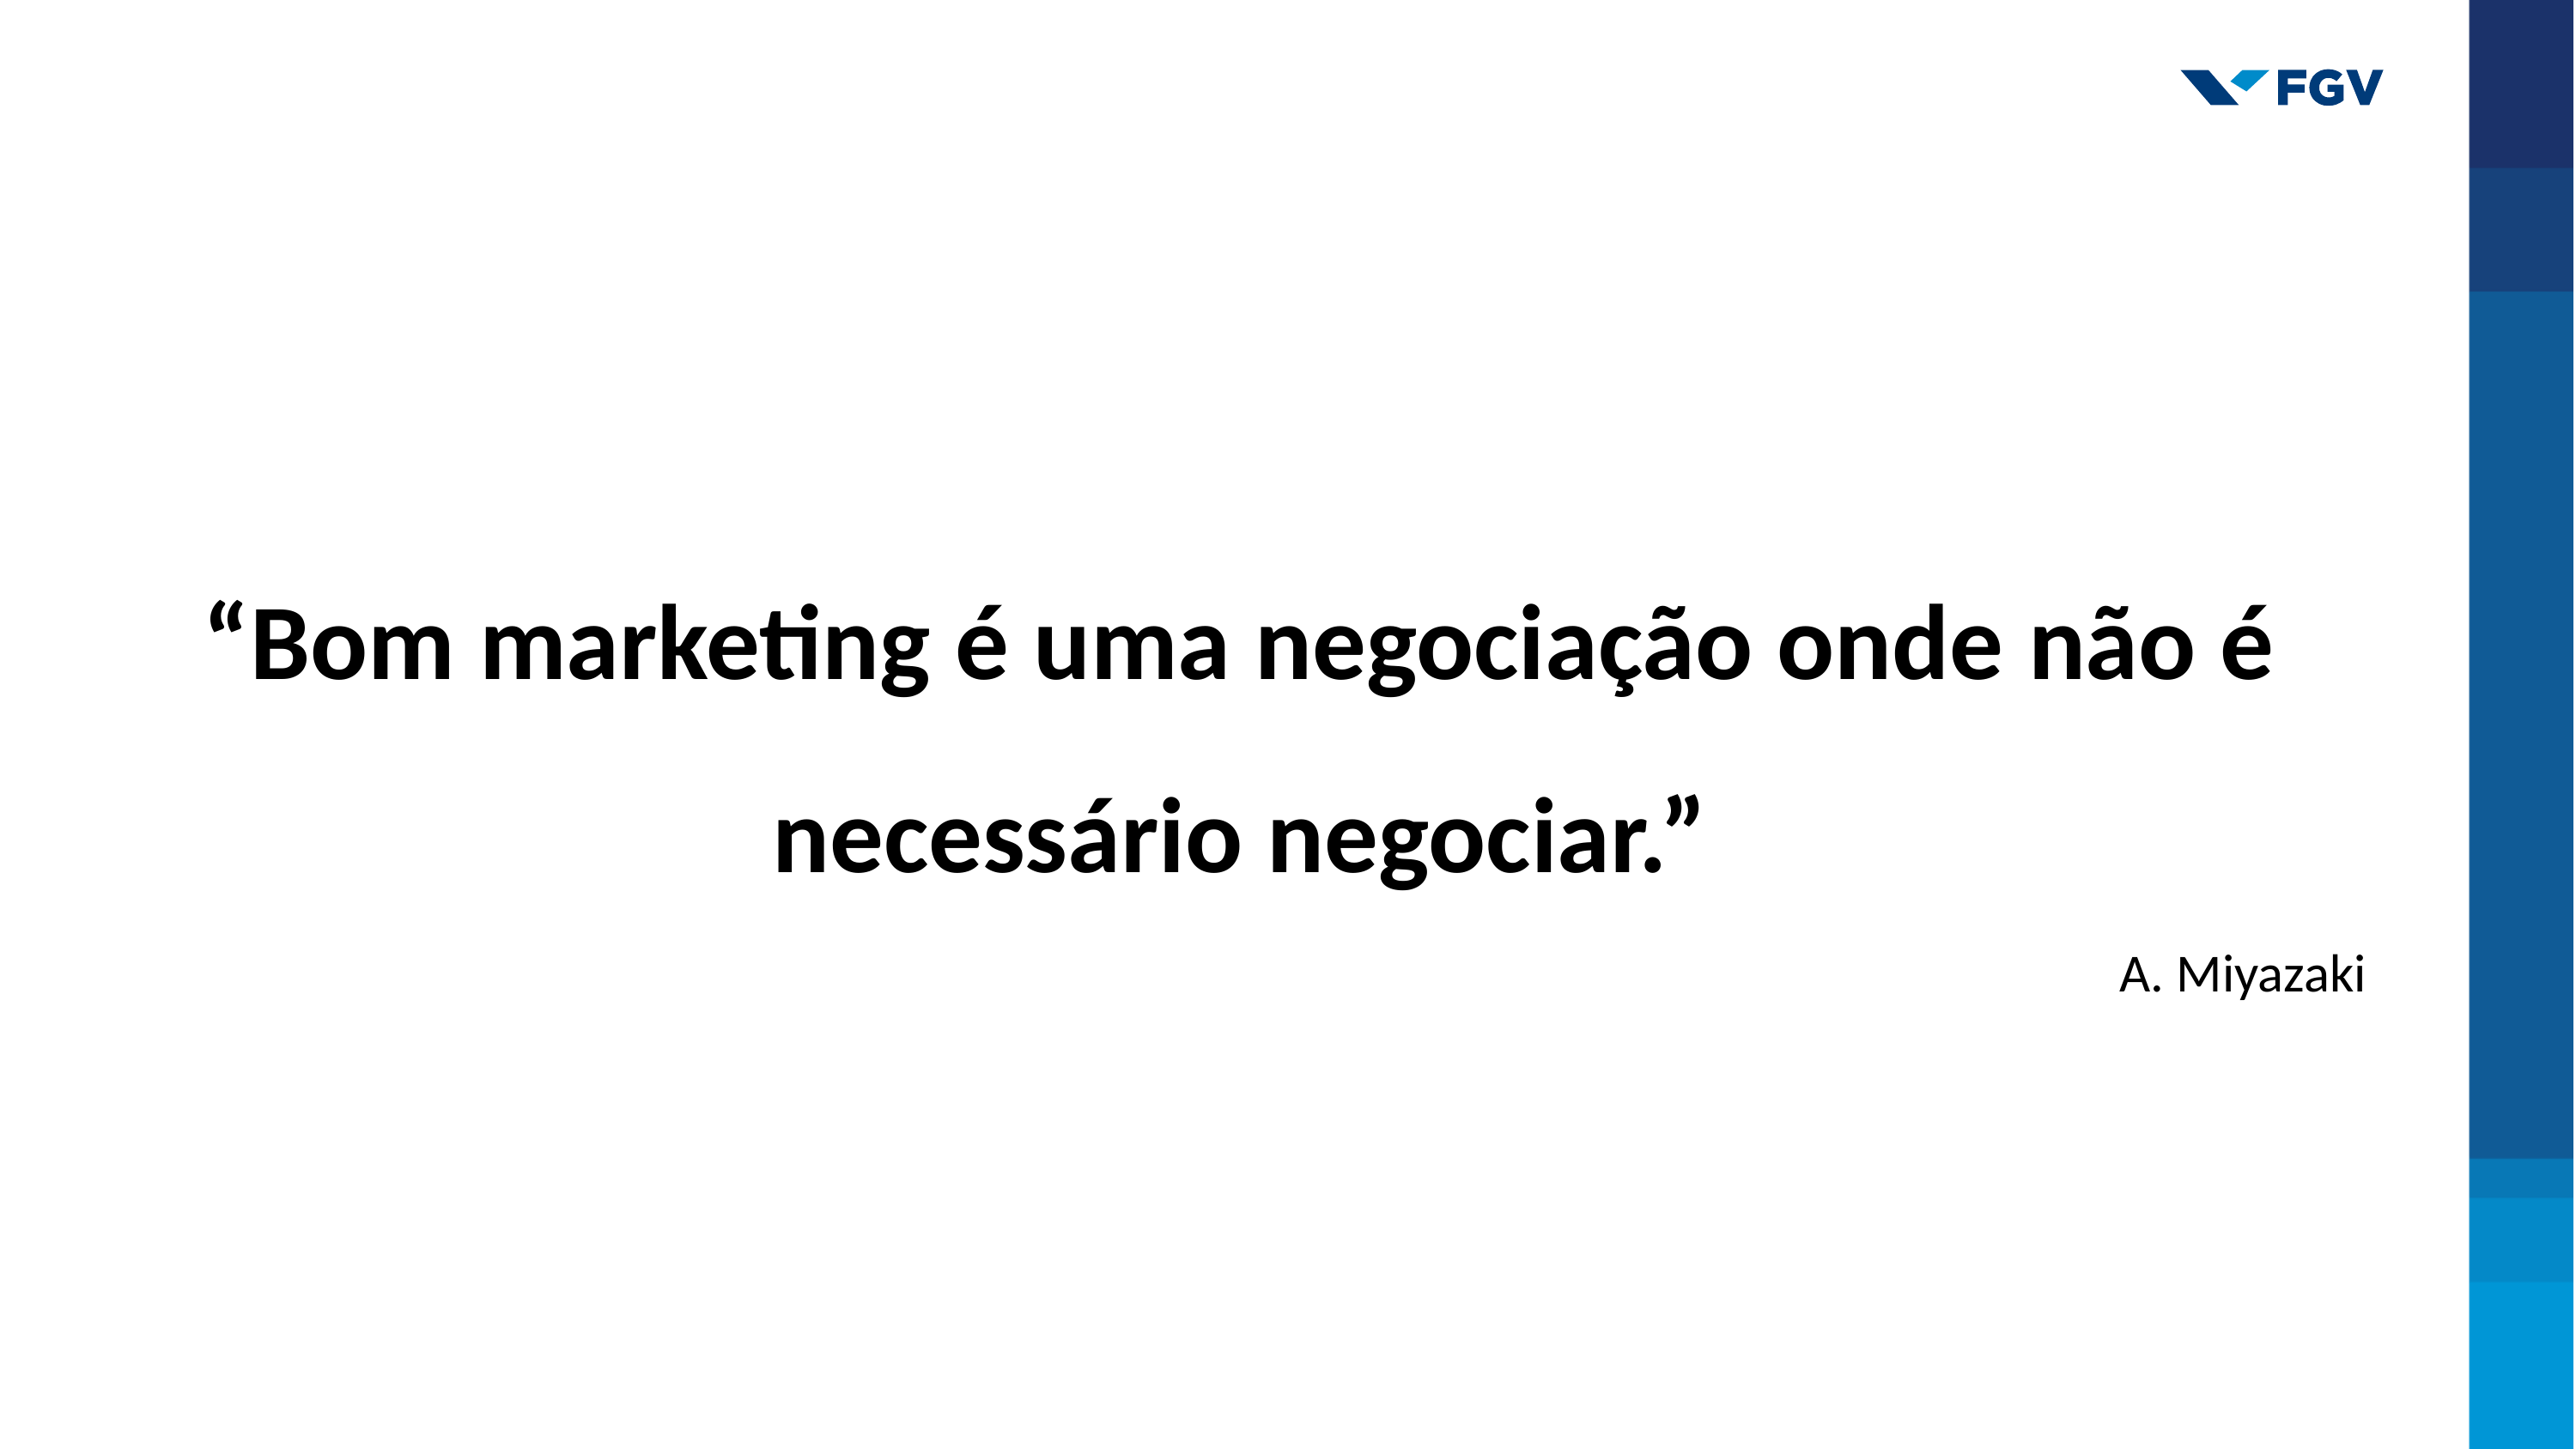

“Bom marketing é uma negociação onde não é necessário negociar.”
A. Miyazaki